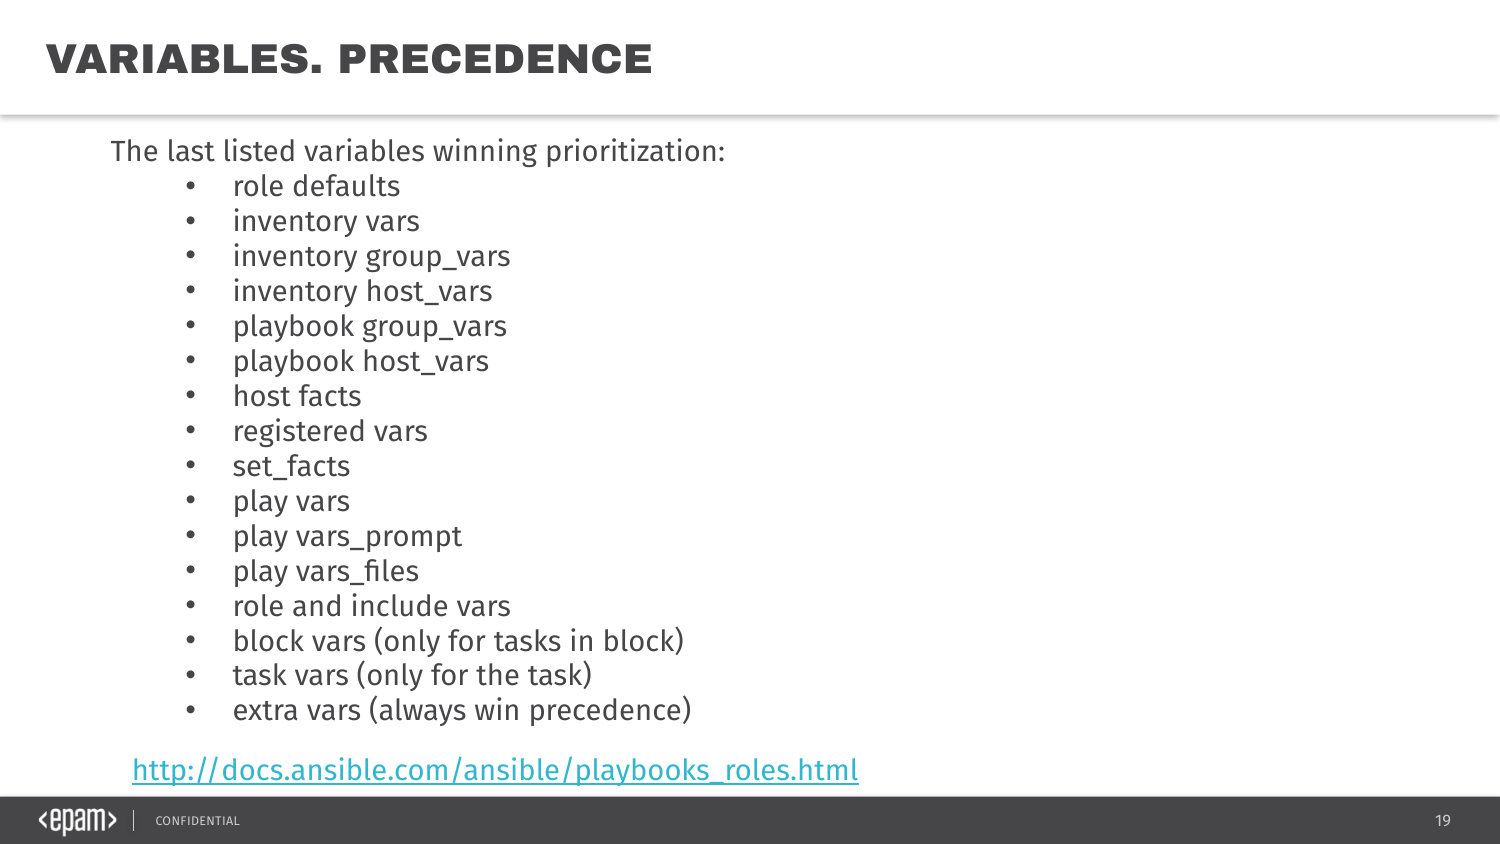

VARIABLES. PRECEDENCE

The last listed variables winning prioritization:
role defaults
inventory vars
inventory group_vars
inventory host_vars
playbook group_vars
playbook host_vars
host facts
registered vars
set_facts
play vars
play vars_prompt
play vars_files
role and include vars
block vars (only for tasks in block)
task vars (only for the task)
extra vars (always win precedence)
http://docs.ansible.com/ansible/playbooks_roles.html